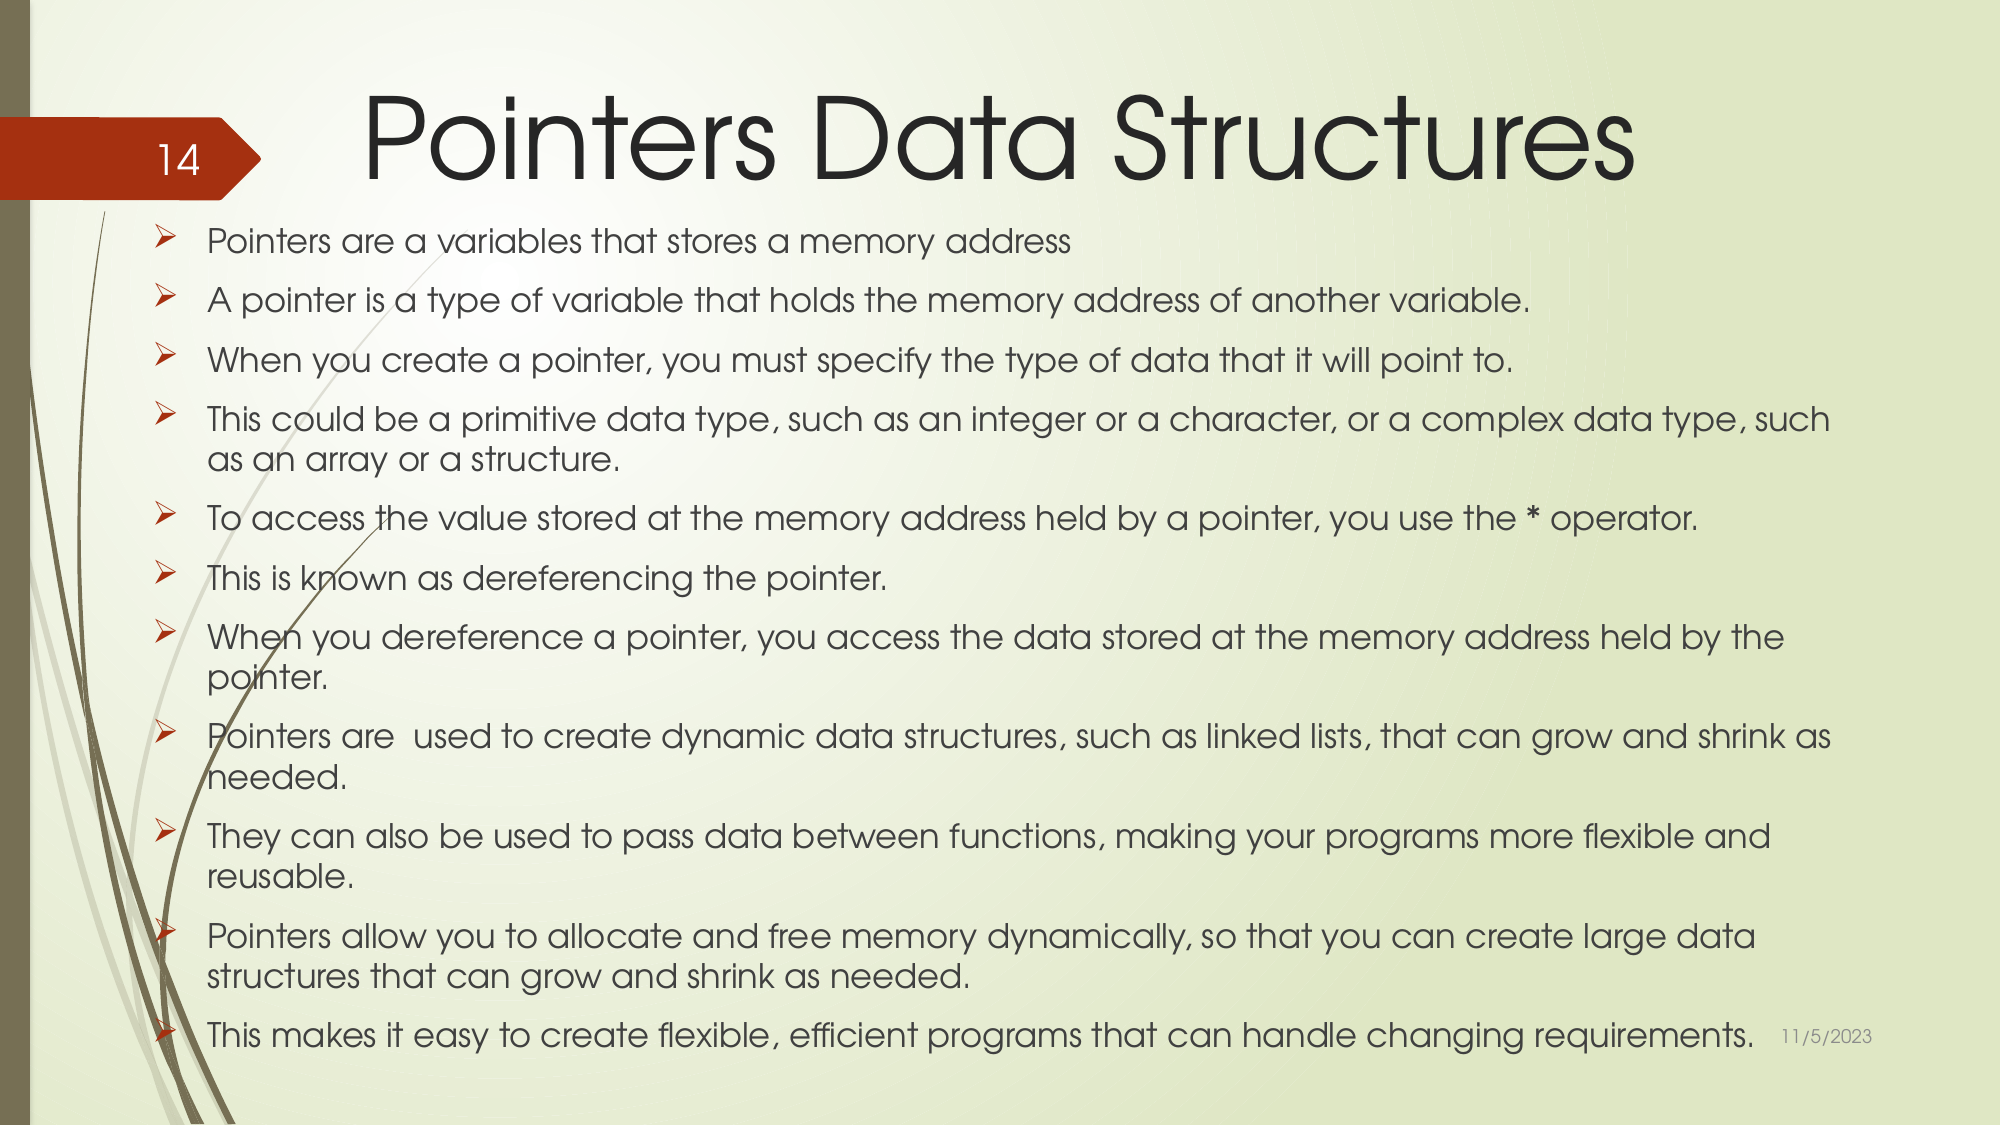

# Pointers Data Structures
14
Pointers are a variables that stores a memory address
A pointer is a type of variable that holds the memory address of another variable.
When you create a pointer, you must specify the type of data that it will point to.
This could be a primitive data type, such as an integer or a character, or a complex data type, such as an array or a structure.
To access the value stored at the memory address held by a pointer, you use the * operator.
This is known as dereferencing the pointer.
When you dereference a pointer, you access the data stored at the memory address held by the pointer.
Pointers are  used to create dynamic data structures, such as linked lists, that can grow and shrink as needed.
They can also be used to pass data between functions, making your programs more flexible and reusable.
Pointers allow you to allocate and free memory dynamically, so that you can create large data structures that can grow and shrink as needed.
This makes it easy to create flexible, efficient programs that can handle changing requirements.
11/5/2023